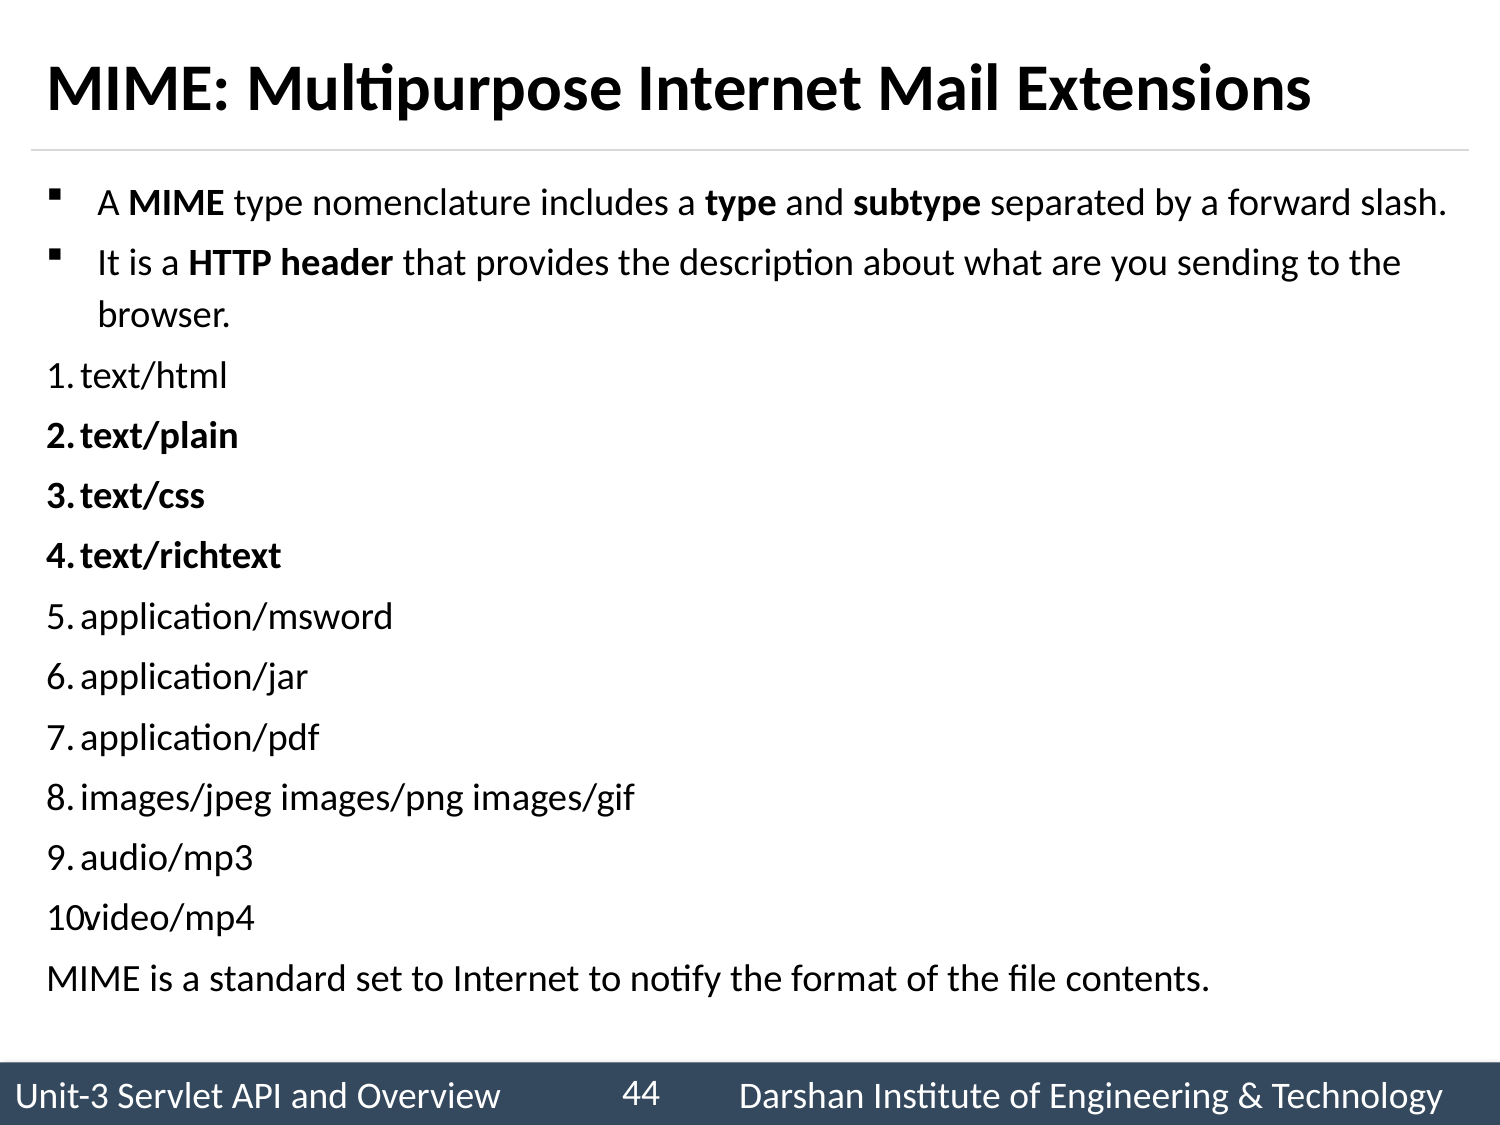

# MIME: Multipurpose Internet Mail Extensions
A MIME type nomenclature includes a type and subtype separated by a forward slash.
It is a HTTP header that provides the description about what are you sending to the browser.
text/html
text/plain
text/css
text/richtext
application/msword
application/jar
application/pdf
images/jpeg images/png images/gif
audio/mp3
video/mp4
MIME is a standard set to Internet to notify the format of the file contents.

44